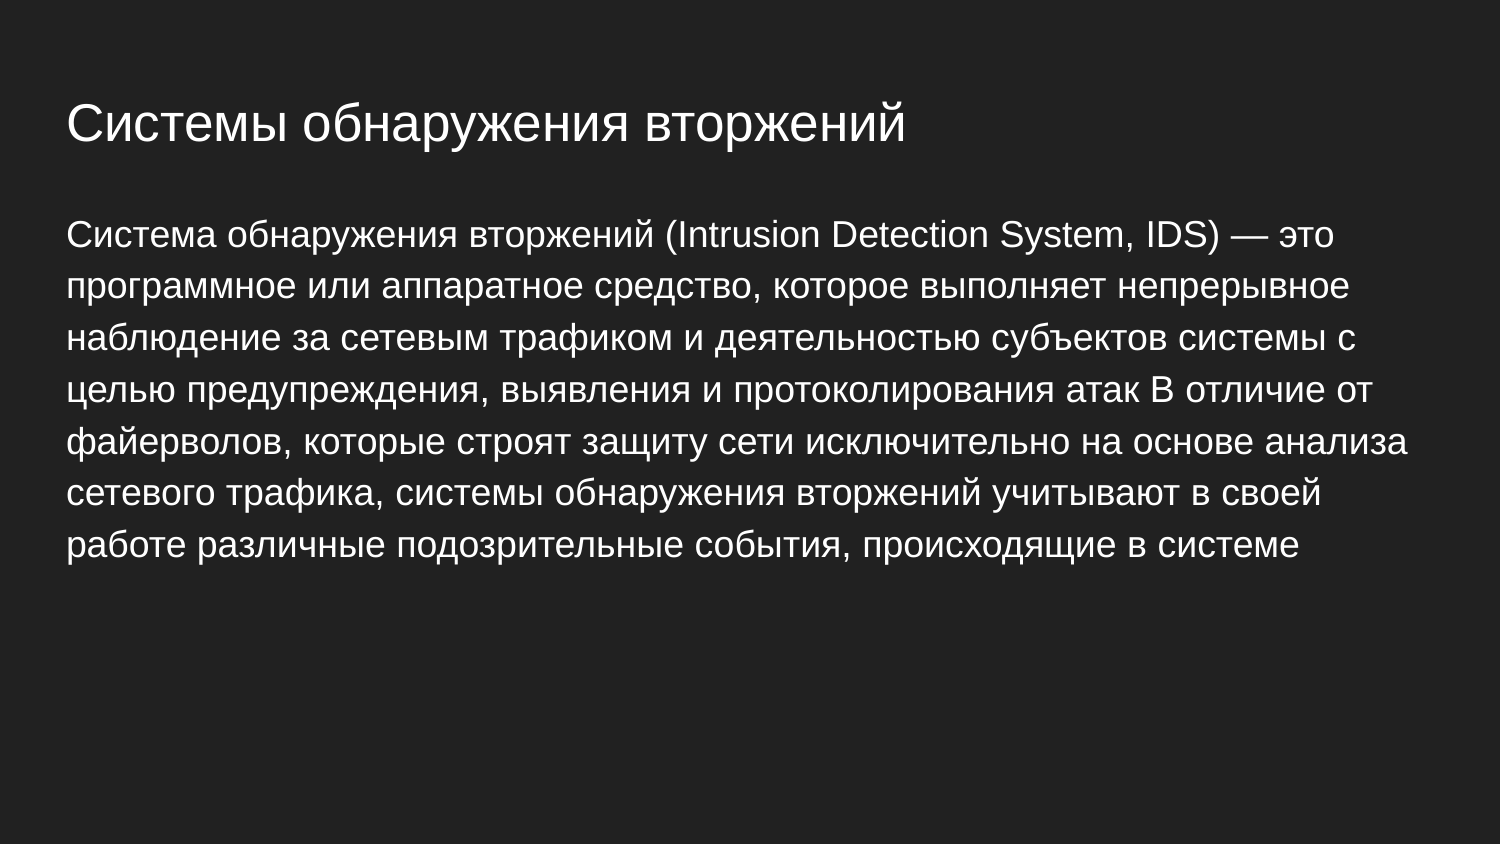

# Системы обнаружения вторжений
Система обнаружения вторжений (Intrusion Detection System, IDS) — это программное или аппаратное средство, которое выполняет непрерывное наблюдение за сетевым трафиком и деятельностью субъектов системы с целью предупреждения, выявления и протоколирования атак В отличие от файерволов, которые строят защиту сети исключительно на основе анализа сетевого трафика, системы обнаружения вторжений учитывают в своей работе различные подозрительные события, происходящие в системе